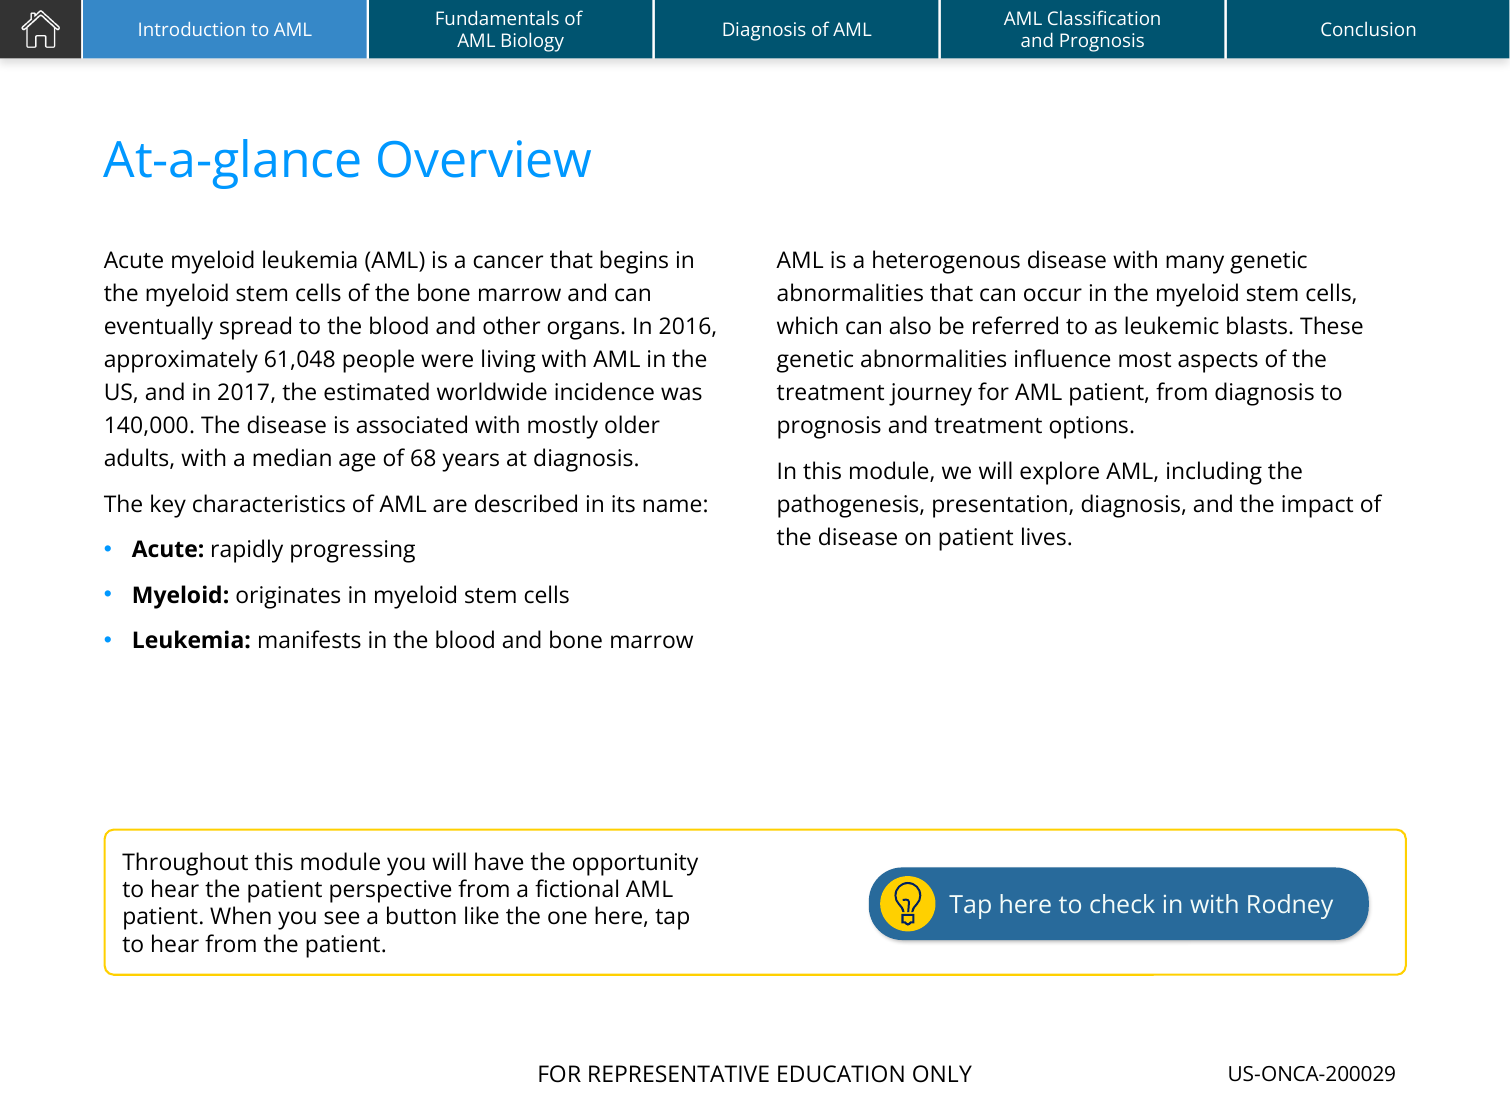

# At-a-glance Overview
Acute myeloid leukemia (AML) is a cancer that begins in the myeloid stem cells of the bone marrow and can eventually spread to the blood and other organs. In 2016, approximately 61,048 people were living with AML in the US, and in 2017, the estimated worldwide incidence was 140,000. The disease is associated with mostly older adults, with a median age of 68 years at diagnosis.
The key characteristics of AML are described in its name:
Acute: rapidly progressing
Myeloid: originates in myeloid stem cells
Leukemia: manifests in the blood and bone marrow
AML is a heterogenous disease with many genetic abnormalities that can occur in the myeloid stem cells, which can also be referred to as leukemic blasts. These genetic abnormalities influence most aspects of the treatment journey for AML patient, from diagnosis to prognosis and treatment options.
In this module, we will explore AML, including the pathogenesis, presentation, diagnosis, and the impact of the disease on patient lives.

Throughout this module you will have the opportunity to hear the patient perspective from a fictional AML patient. When you see a button like the one here, tap to hear from the patient.
Tap here to check in with Rodney